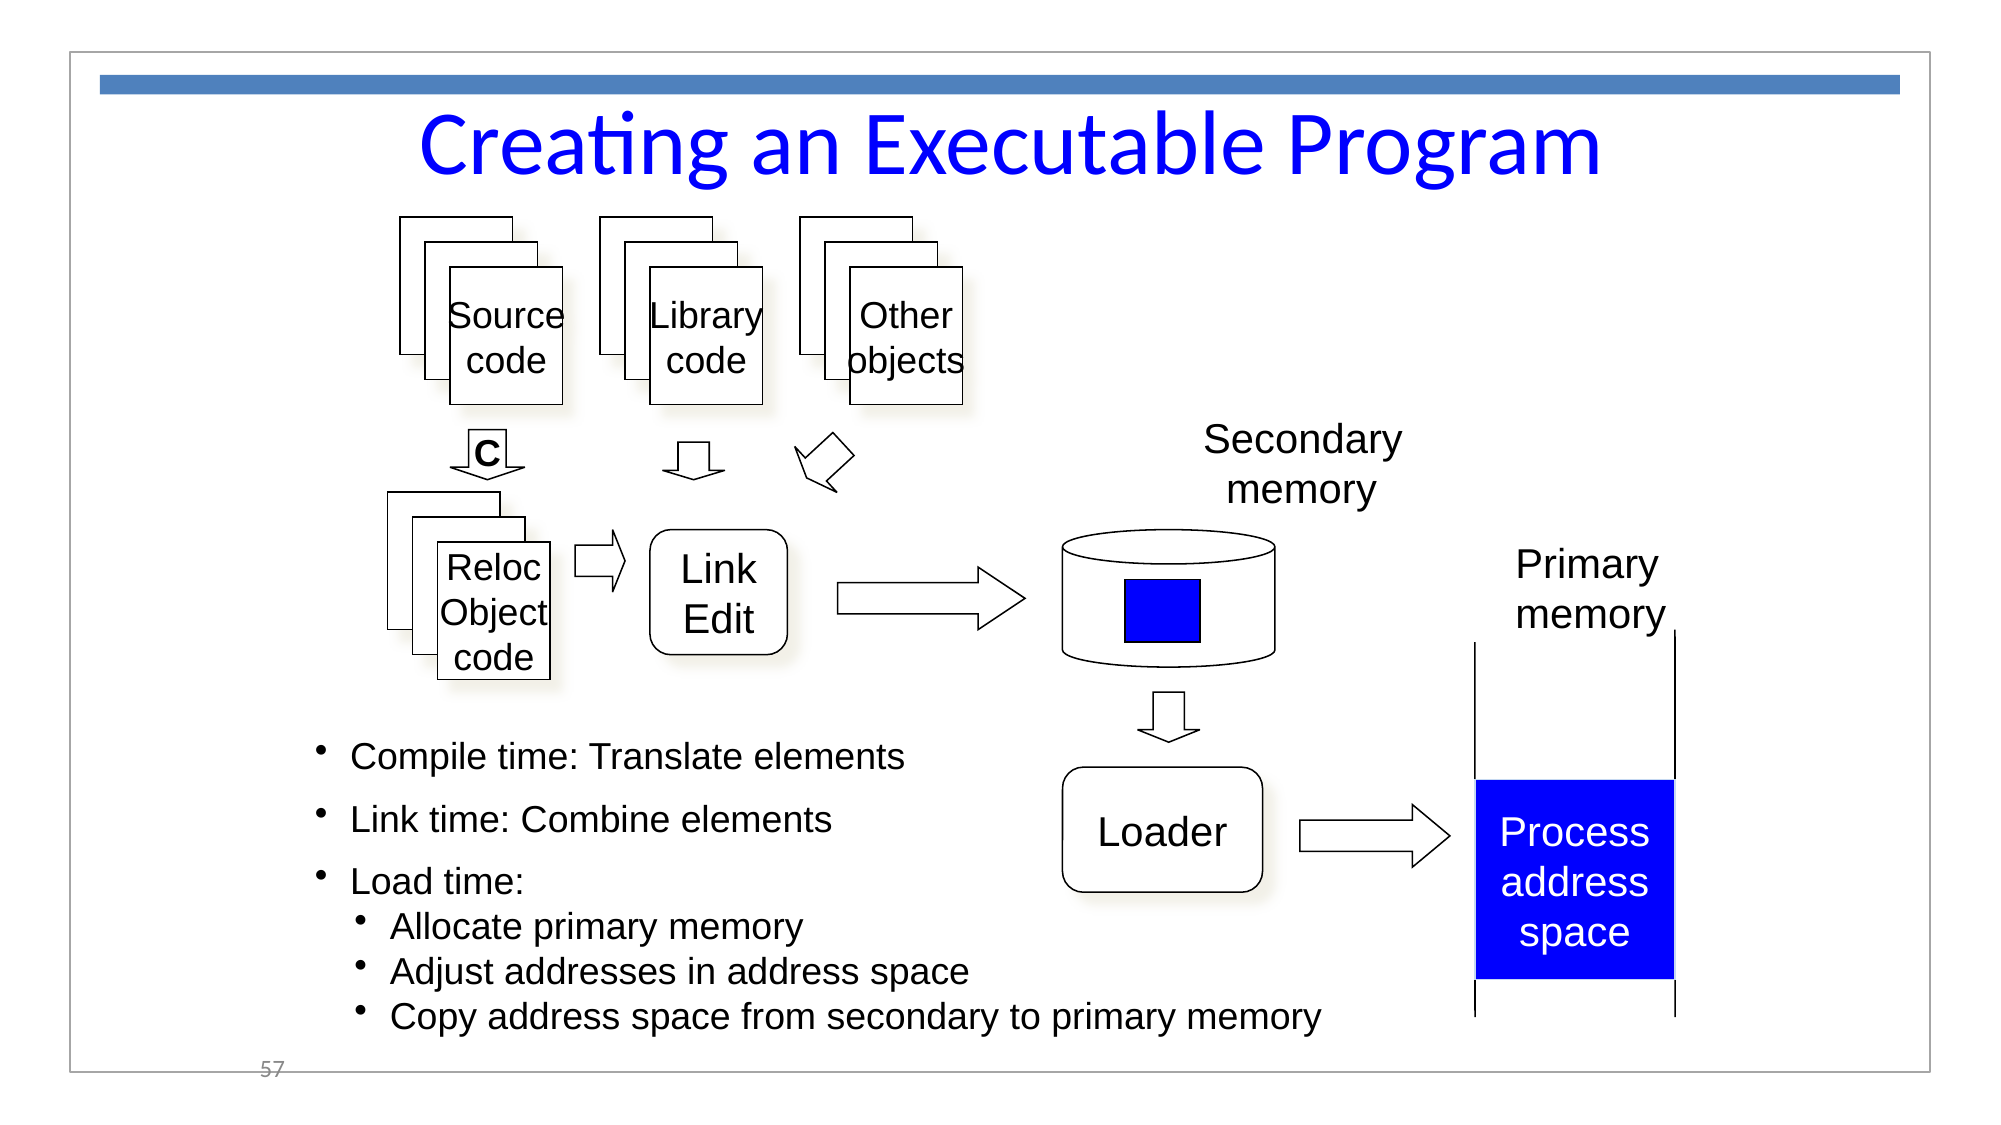

Creating an Executable Program

Library
code
Other
objects

Source
code
C

Reloc
Object
code
Compile time: Translate elements
Secondary
  memory

Link
Edit
Primary
memory

Process
address
space

Loader
Load time:
Allocate primary memory
Adjust addresses in address space
Copy address space from secondary to primary memory
Link time: Combine elements
57